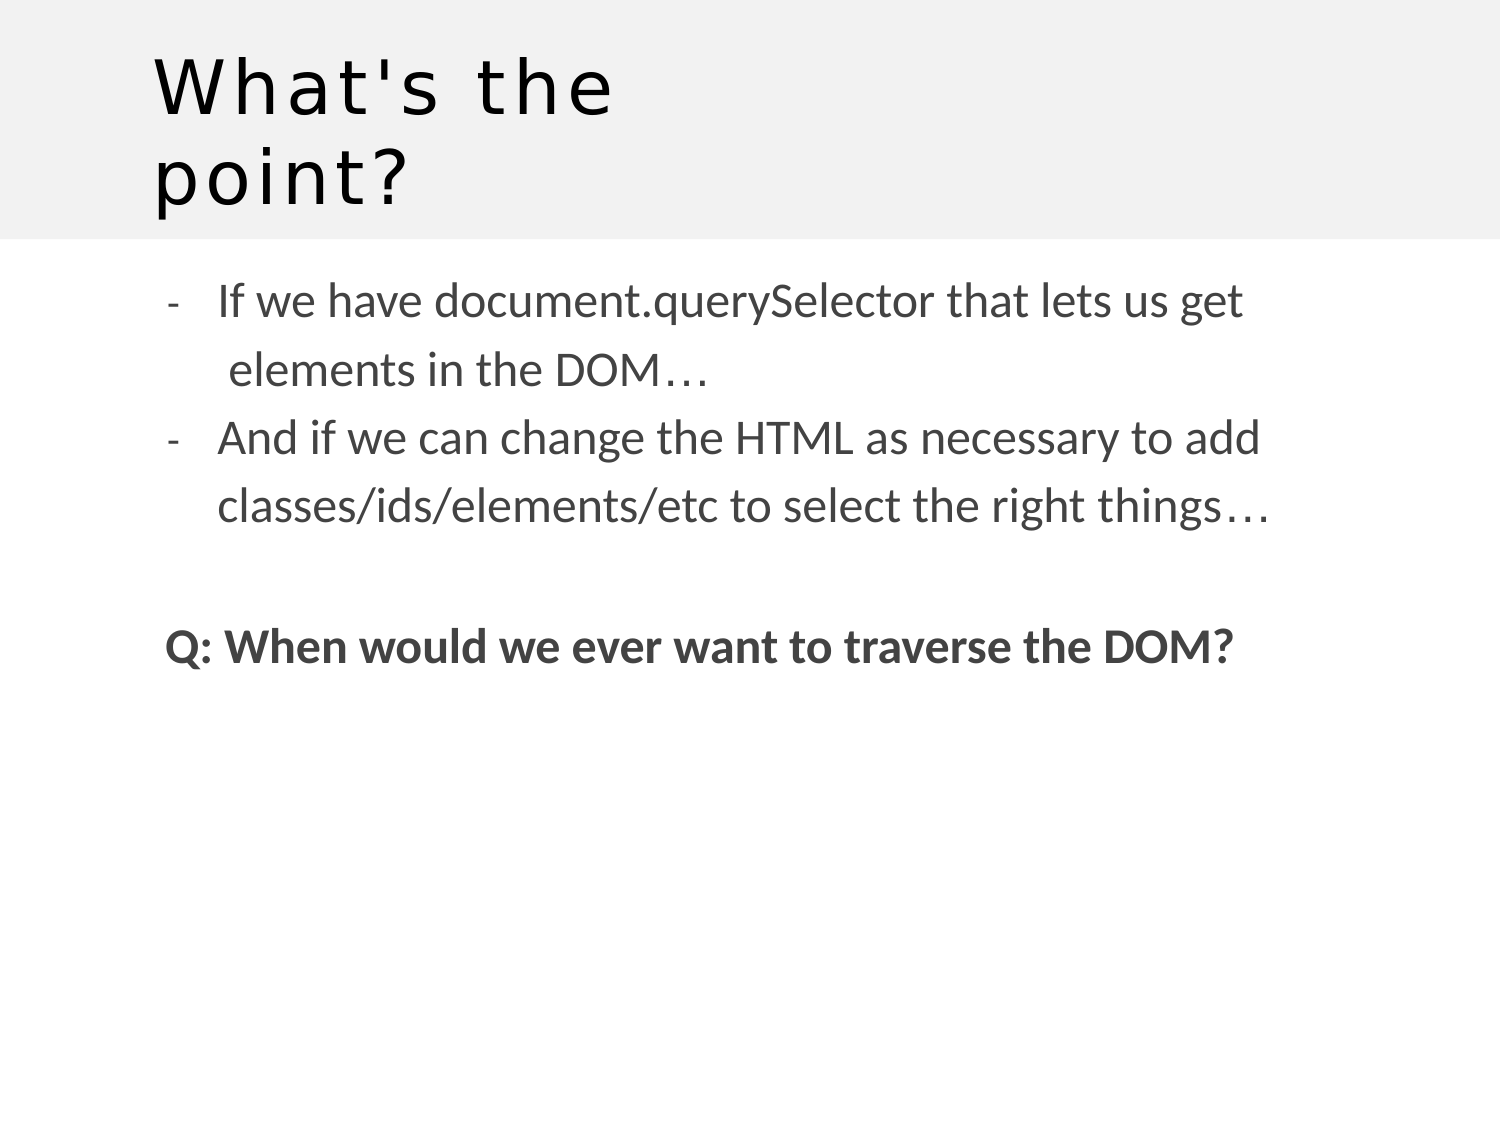

# What's the point?
-	If we have document.querySelector that lets us get  elements in the DOM…
-	And if we can change the HTML as necessary to add  classes/ids/elements/etc to select the right things…

Q: When would we ever want to traverse the DOM?